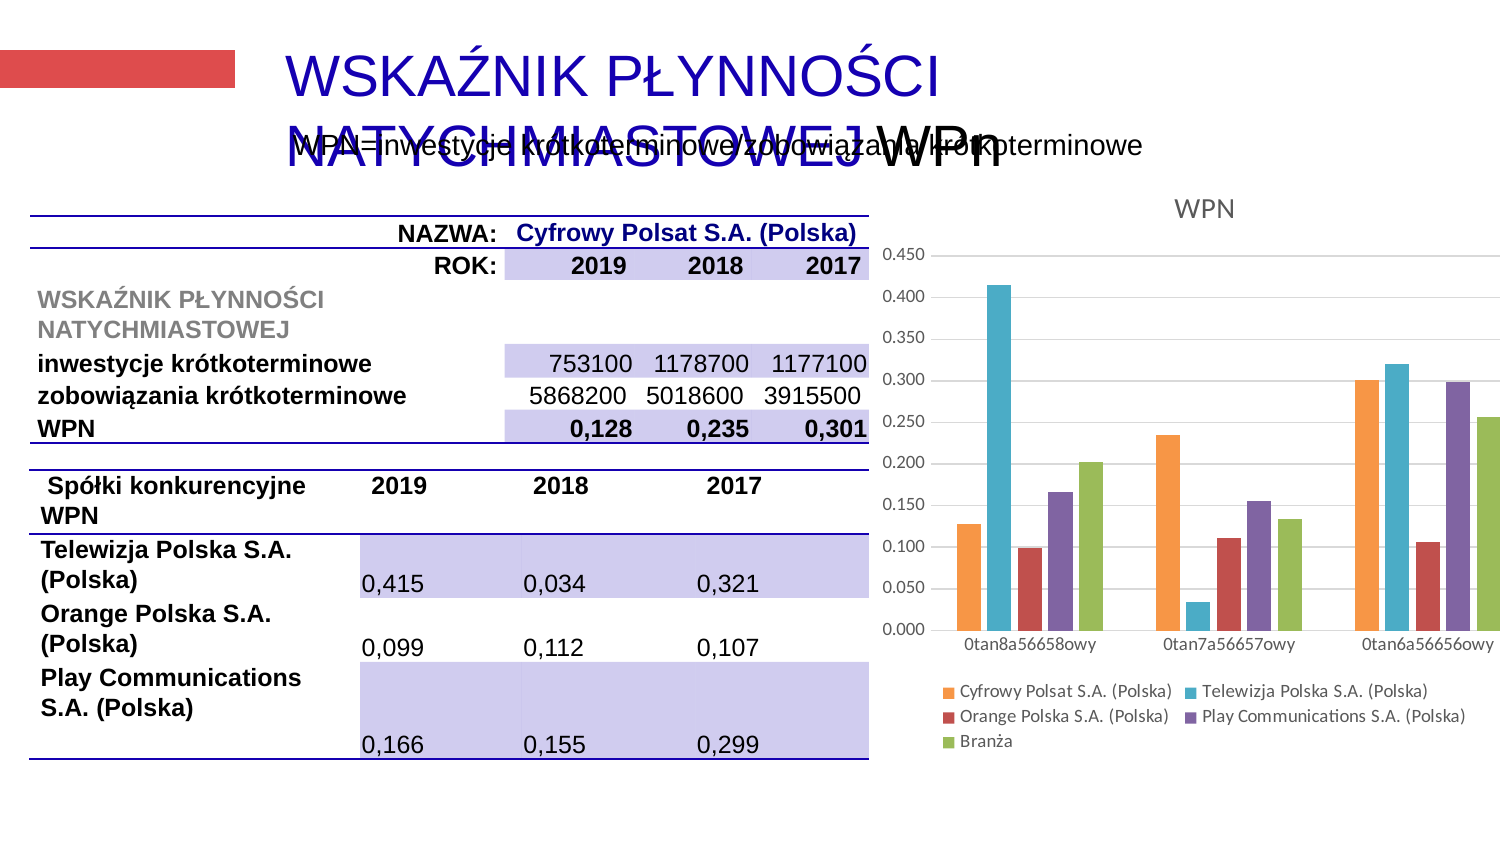

# WSKAŹNIK PŁYNNOŚCI NATYCHMIASTOWEJ WPn
WPN=inwestycje krótkoterminowe/zobowiązania krótkoterminowe

### Chart: WPN

| Category | Cyfrowy Polsat S.A. (Polska) | Telewizja Polska S.A. (Polska) | Orange Polska S.A. (Polska) | Play Communications S.A. (Polska) | Branża |
|---|---|---|---|---|---|
| 2019 | 0.12833577587675948 | 0.4147616534440336 | 0.09897360703812316 | 0.16608216668167747 | 0.20203830076014842 |
| 2018 | 0.23486629737376957 | 0.03424689527911687 | 0.11150353178607467 | 0.1553072949508114 | 0.13398100484744313 |
| 2017 | 0.3006257182990678 | 0.32068494700237704 | 0.10690054608638094 | 0.2986646841985255 | 0.2567189738965878 |
| NAZWA: | Cyfrowy Polsat S.A. (Polska) |  |  |
| --- | --- | --- | --- |
| ROK: | 2019 | 2018 | 2017 |
| WSKAŹNIK PŁYNNOŚCI NATYCHMIASTOWEJ |  |  |  |
| inwestycje krótkoterminowe | 753100 | 1178700 | 1177100 |
| zobowiązania krótkoterminowe | 5868200 | 5018600 | 3915500 |
| WPN | 0,128 | 0,235 | 0,301 |
| Spółki konkurencyjne WPN | 2019 | 2018 | 2017 |
| --- | --- | --- | --- |
| Telewizja Polska S.A. (Polska) | 0,415 | 0,034 | 0,321 |
| Orange Polska S.A. (Polska) | 0,099 | 0,112 | 0,107 |
| Play Communications S.A. (Polska) | 0,166 | 0,155 | 0,299 |